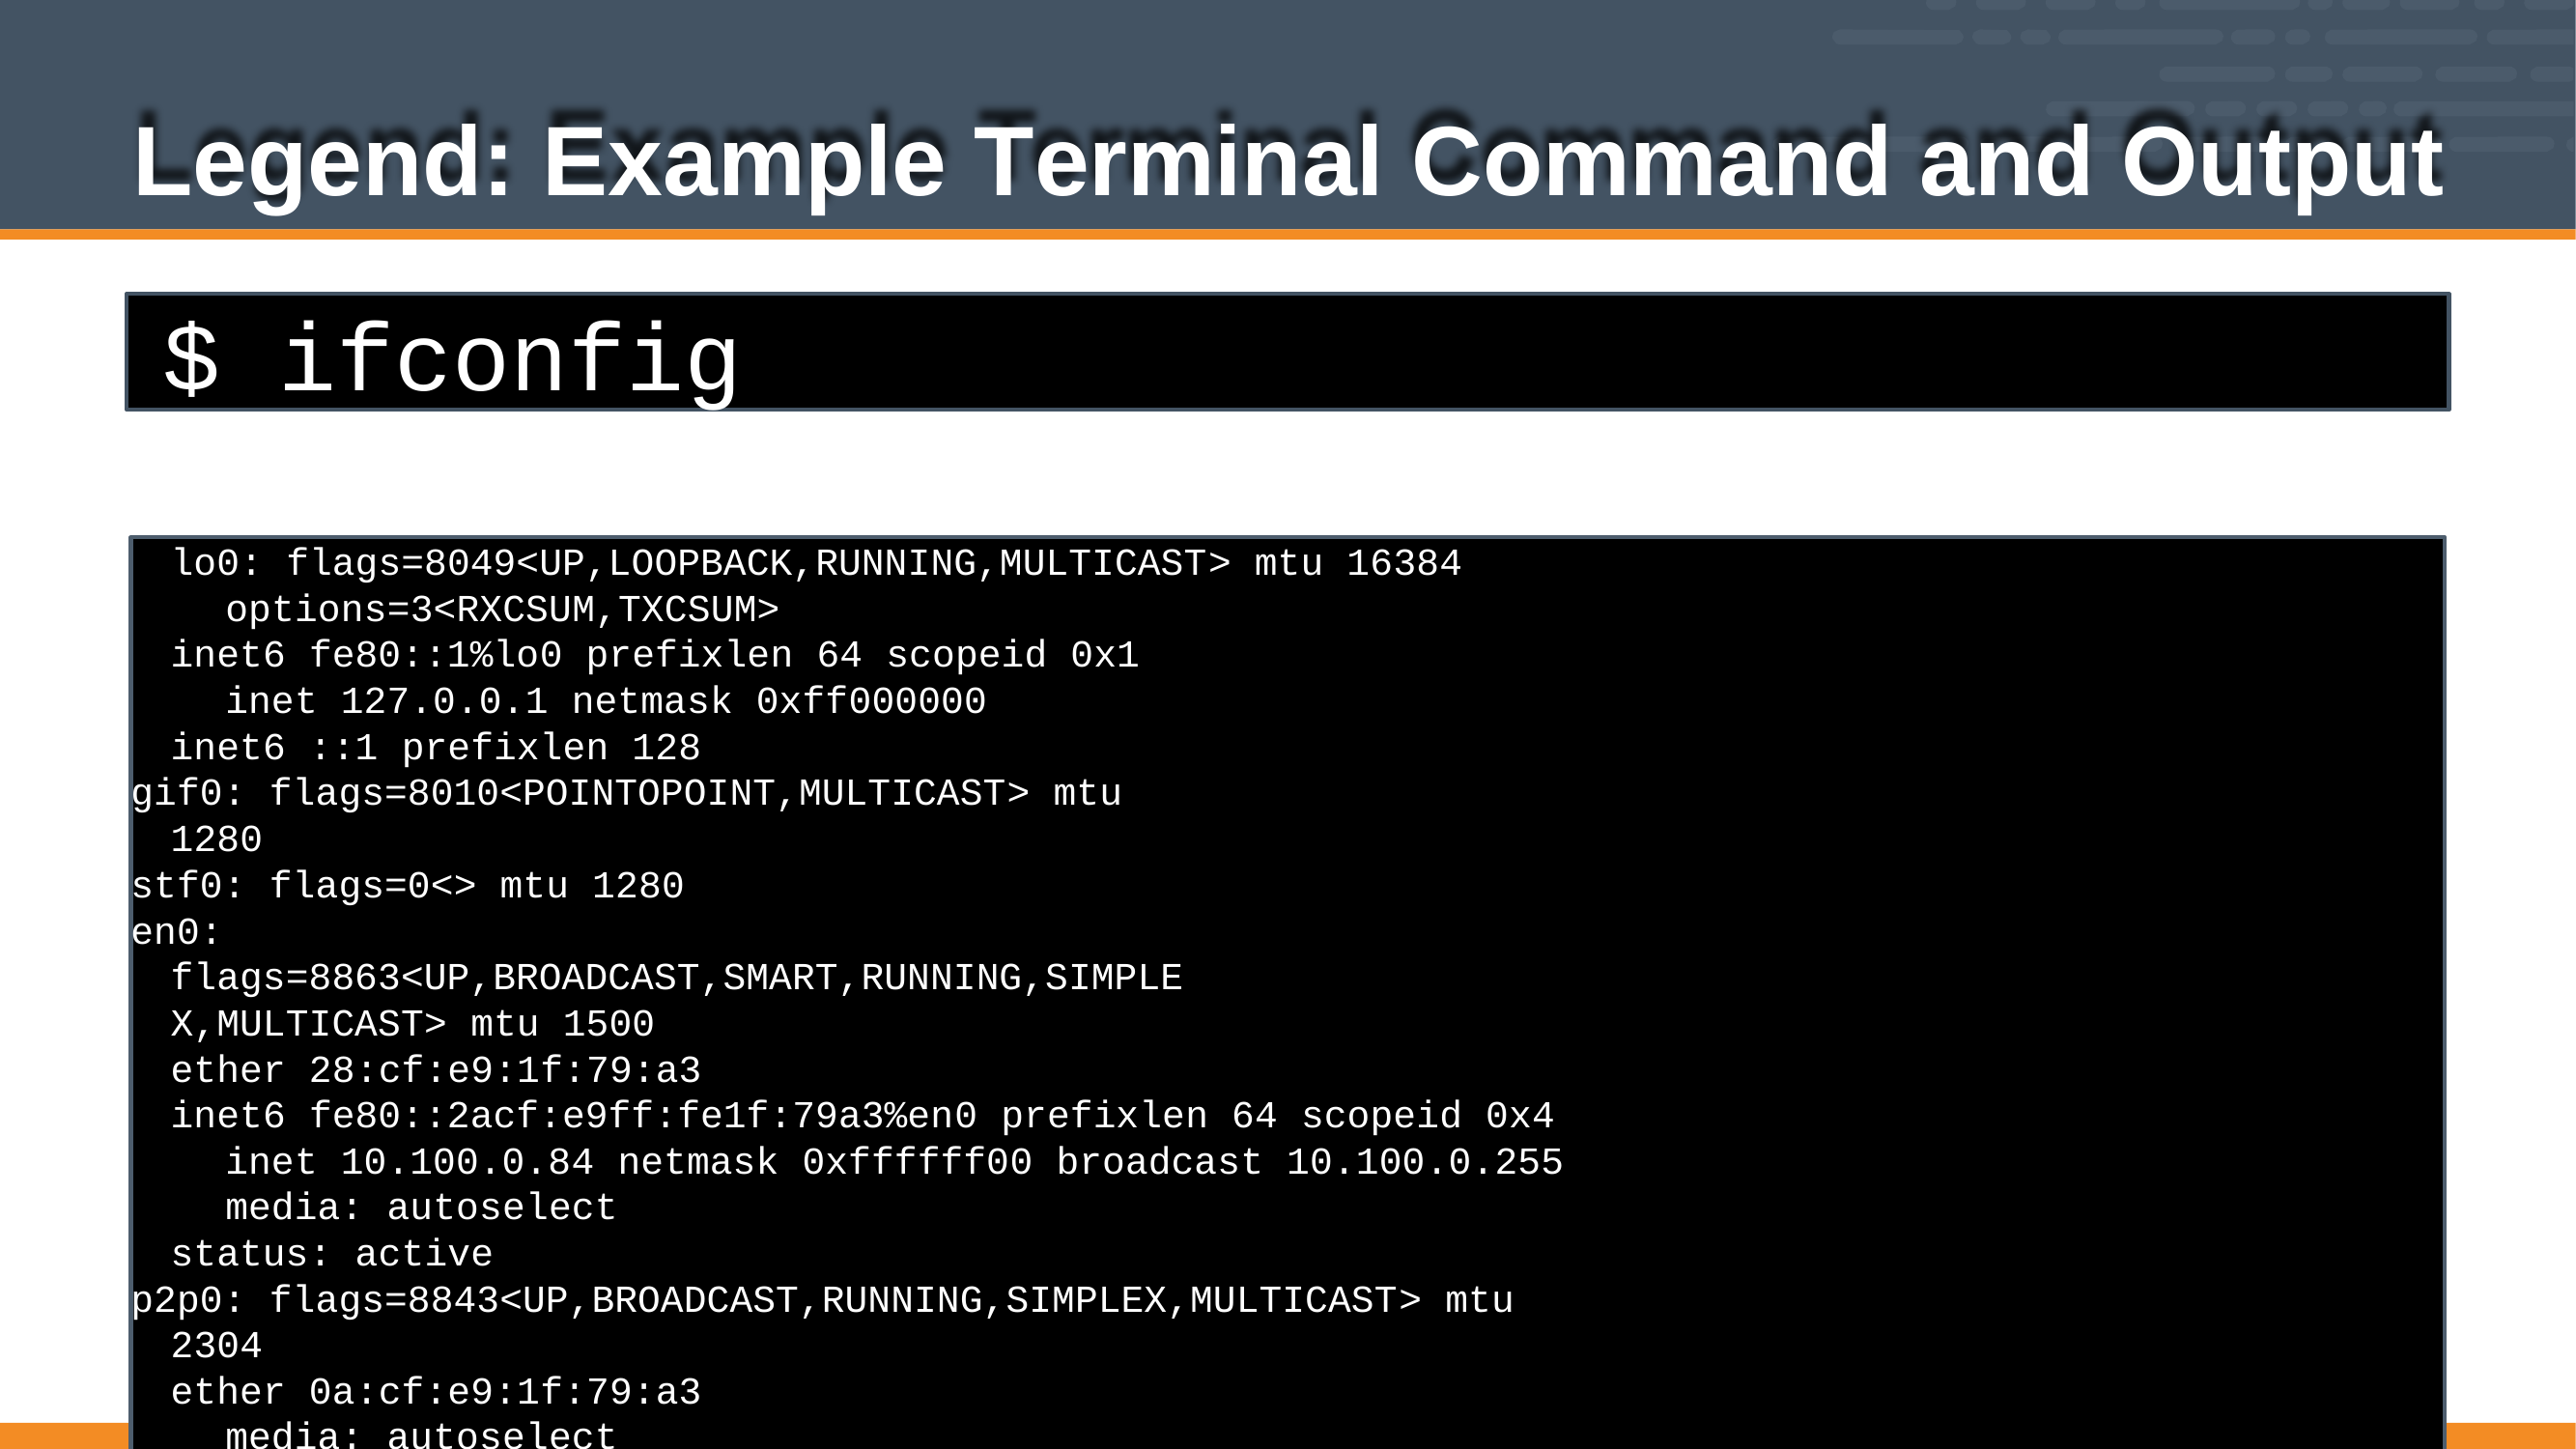

# Legend: Example Terminal Command and Output

$ ifconfig
lo0: flags=8049<UP,LOOPBACK,RUNNING,MULTICAST> mtu 16384 options=3<RXCSUM,TXCSUM>
inet6 fe80::1%lo0 prefixlen 64 scopeid 0x1 inet 127.0.0.1 netmask 0xff000000
inet6 ::1 prefixlen 128
gif0: flags=8010<POINTOPOINT,MULTICAST> mtu 1280
stf0: flags=0<> mtu 1280
en0: flags=8863<UP,BROADCAST,SMART,RUNNING,SIMPLEX,MULTICAST> mtu 1500
ether 28:cf:e9:1f:79:a3
inet6 fe80::2acf:e9ff:fe1f:79a3%en0 prefixlen 64 scopeid 0x4 inet 10.100.0.84 netmask 0xffffff00 broadcast 10.100.0.255 media: autoselect
status: active
p2p0: flags=8843<UP,BROADCAST,RUNNING,SIMPLEX,MULTICAST> mtu 2304
ether 0a:cf:e9:1f:79:a3 media: autoselect status: inactive
15